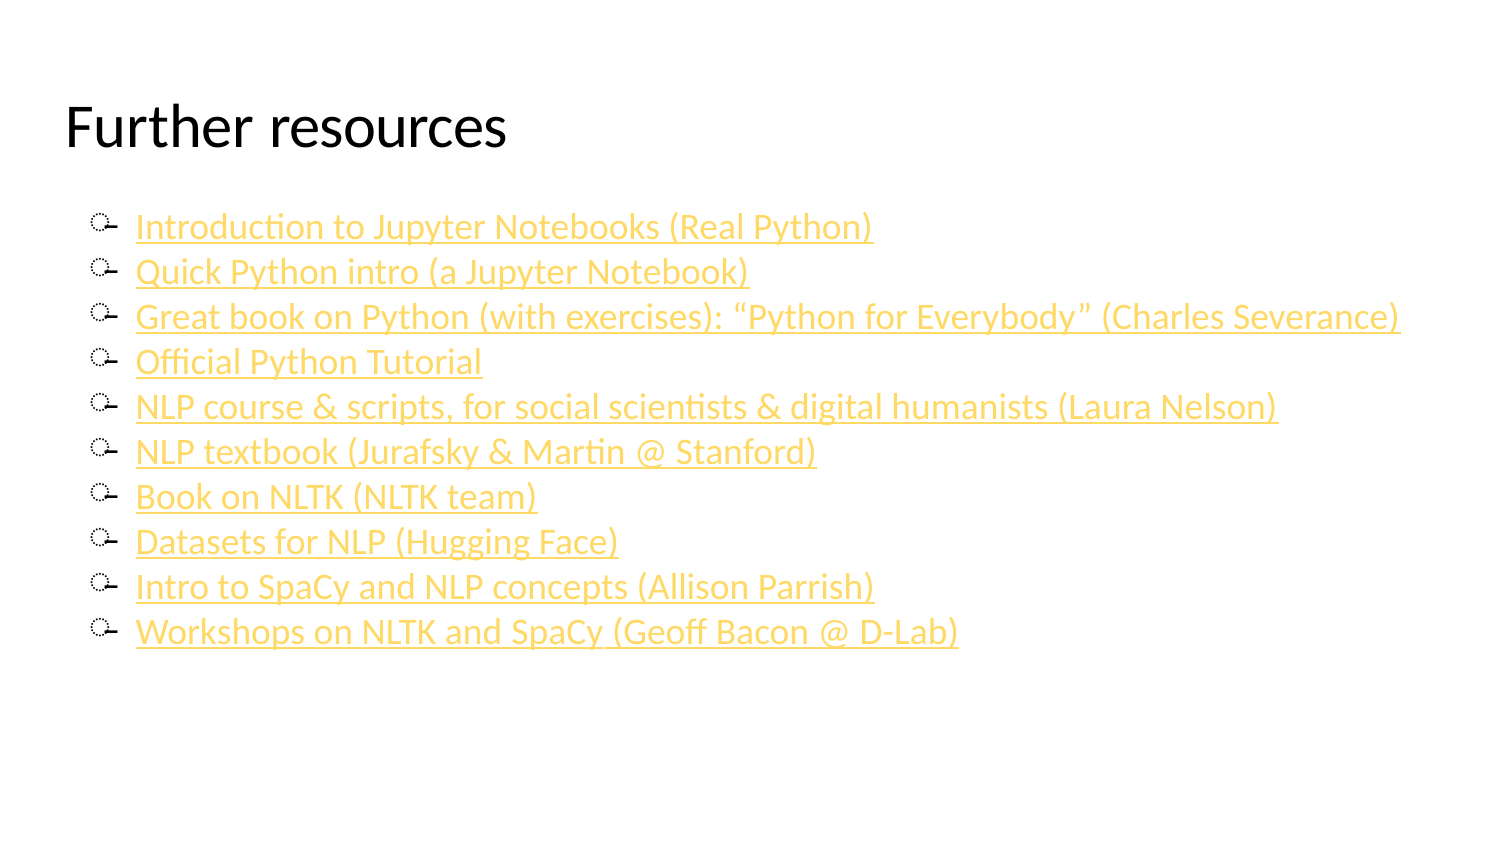

# Further resources
Introduction to Jupyter Notebooks (Real Python)
Quick Python intro (a Jupyter Notebook)
Great book on Python (with exercises): “Python for Everybody” (Charles Severance)
Official Python Tutorial
NLP course & scripts, for social scientists & digital humanists (Laura Nelson)
NLP textbook (Jurafsky & Martin @ Stanford)
Book on NLTK (NLTK team)
Datasets for NLP (Hugging Face)
Intro to SpaCy and NLP concepts (Allison Parrish)
Workshops on NLTK and SpaCy (Geoff Bacon @ D-Lab)